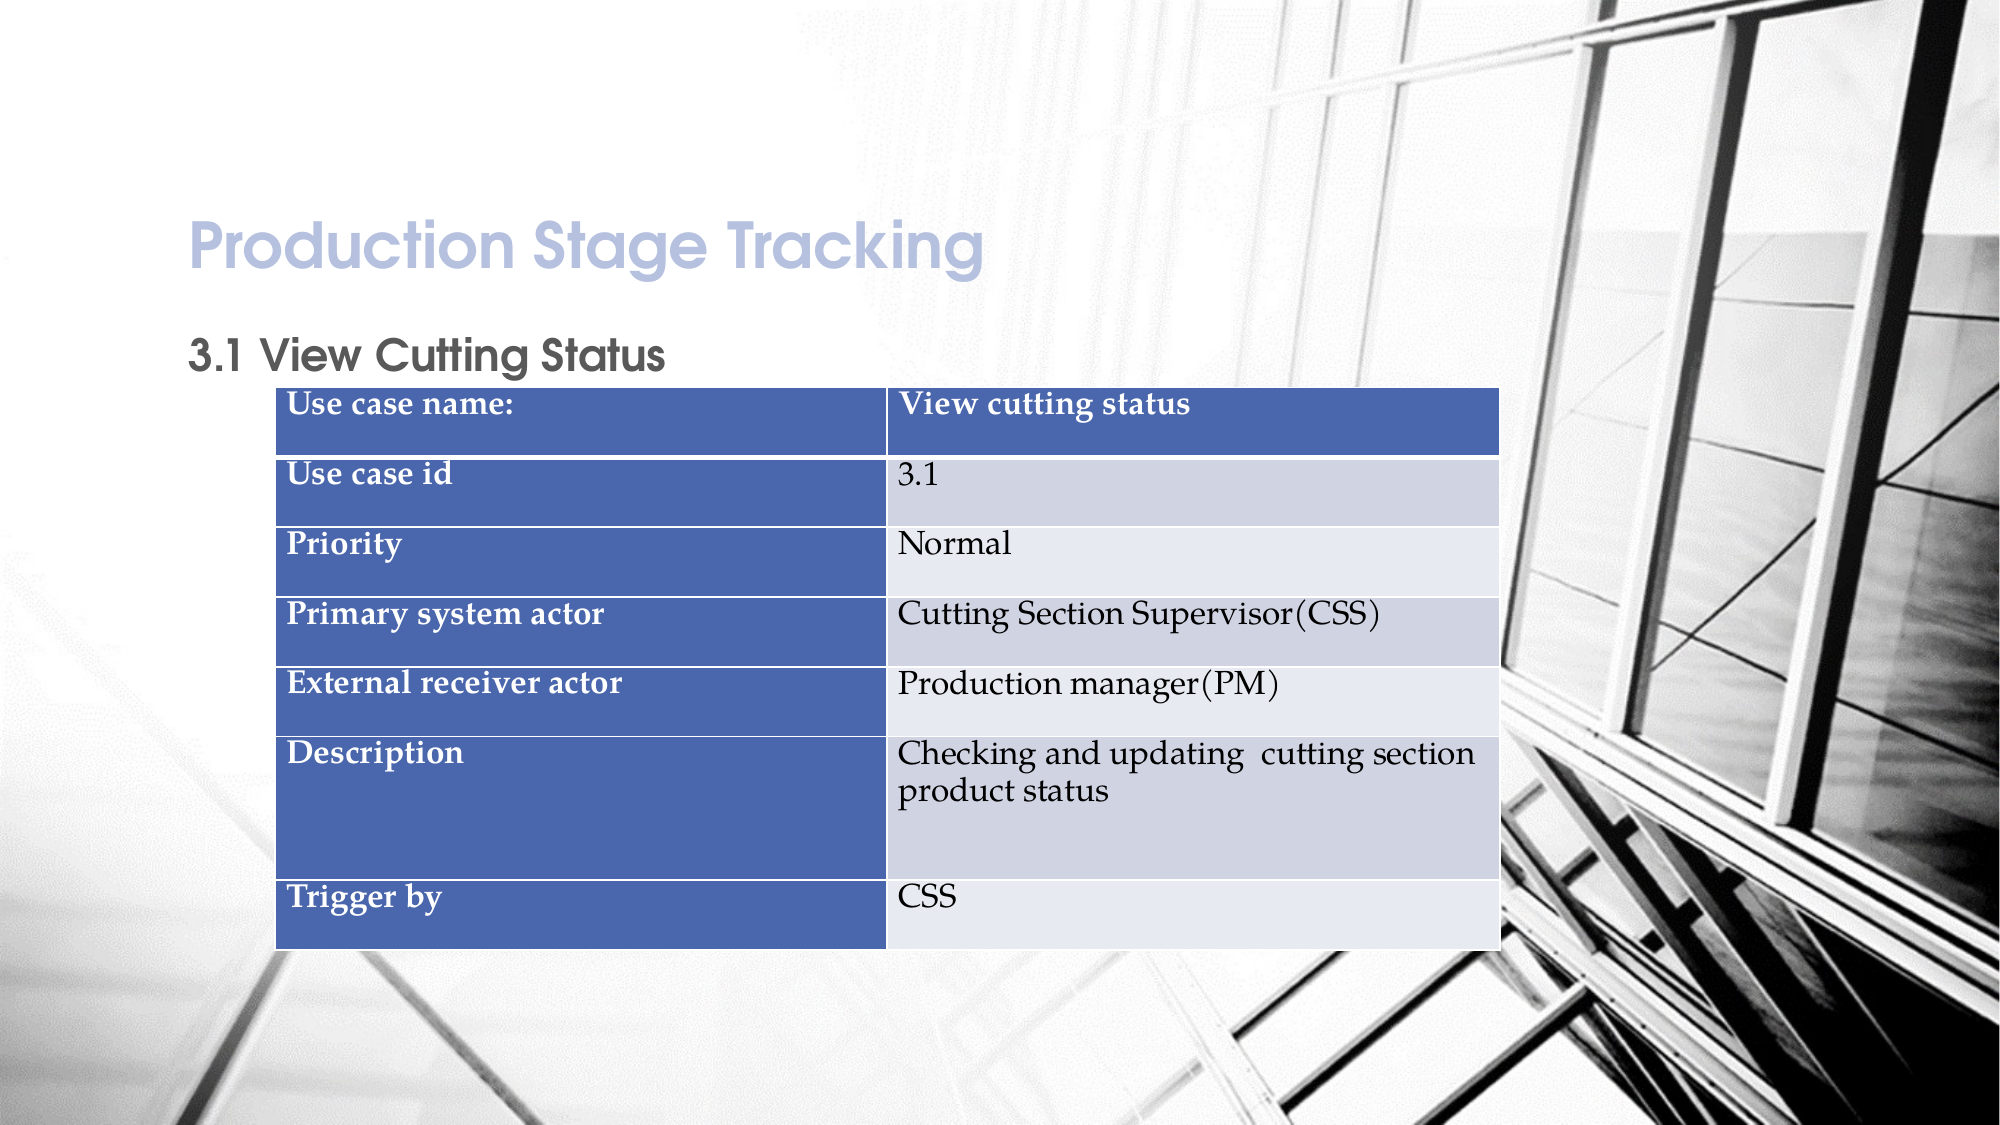

Production Stage Tracking
3.1 View Cutting Status

| Use case name: | View cutting status |
| --- | --- |
| Use case id | 3.1 |
| Priority | Normal |
| Primary system actor | Cutting Section Supervisor(CSS) |
| External receiver actor | Production manager(PM) |
| Description | Checking and updating cutting section product status |
| Trigger by | CSS |